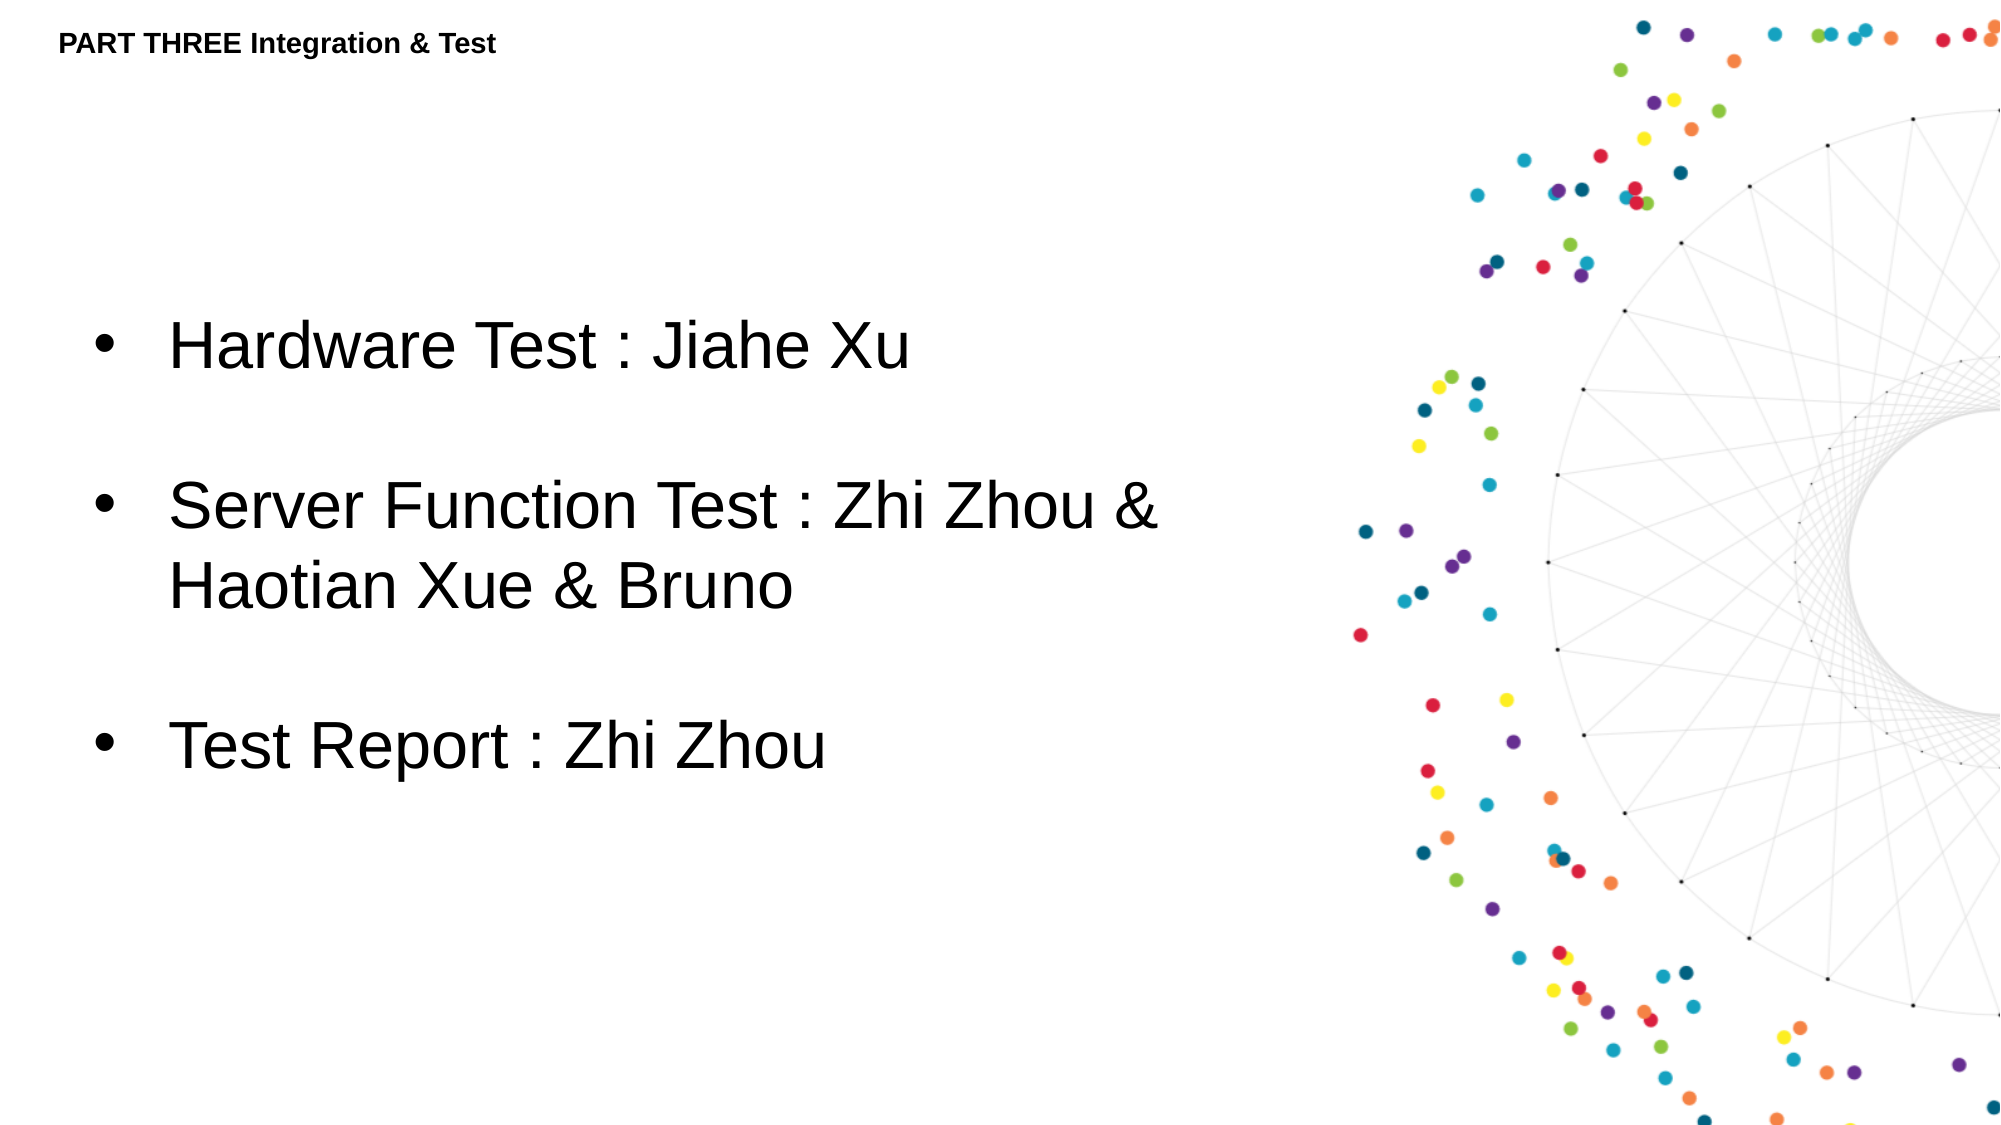

PART THREE Integration & Test

Hardware Test : Jiahe Xu

Server Function Test : Zhi Zhou & Haotian Xue & Bruno

Test Report : Zhi Zhou